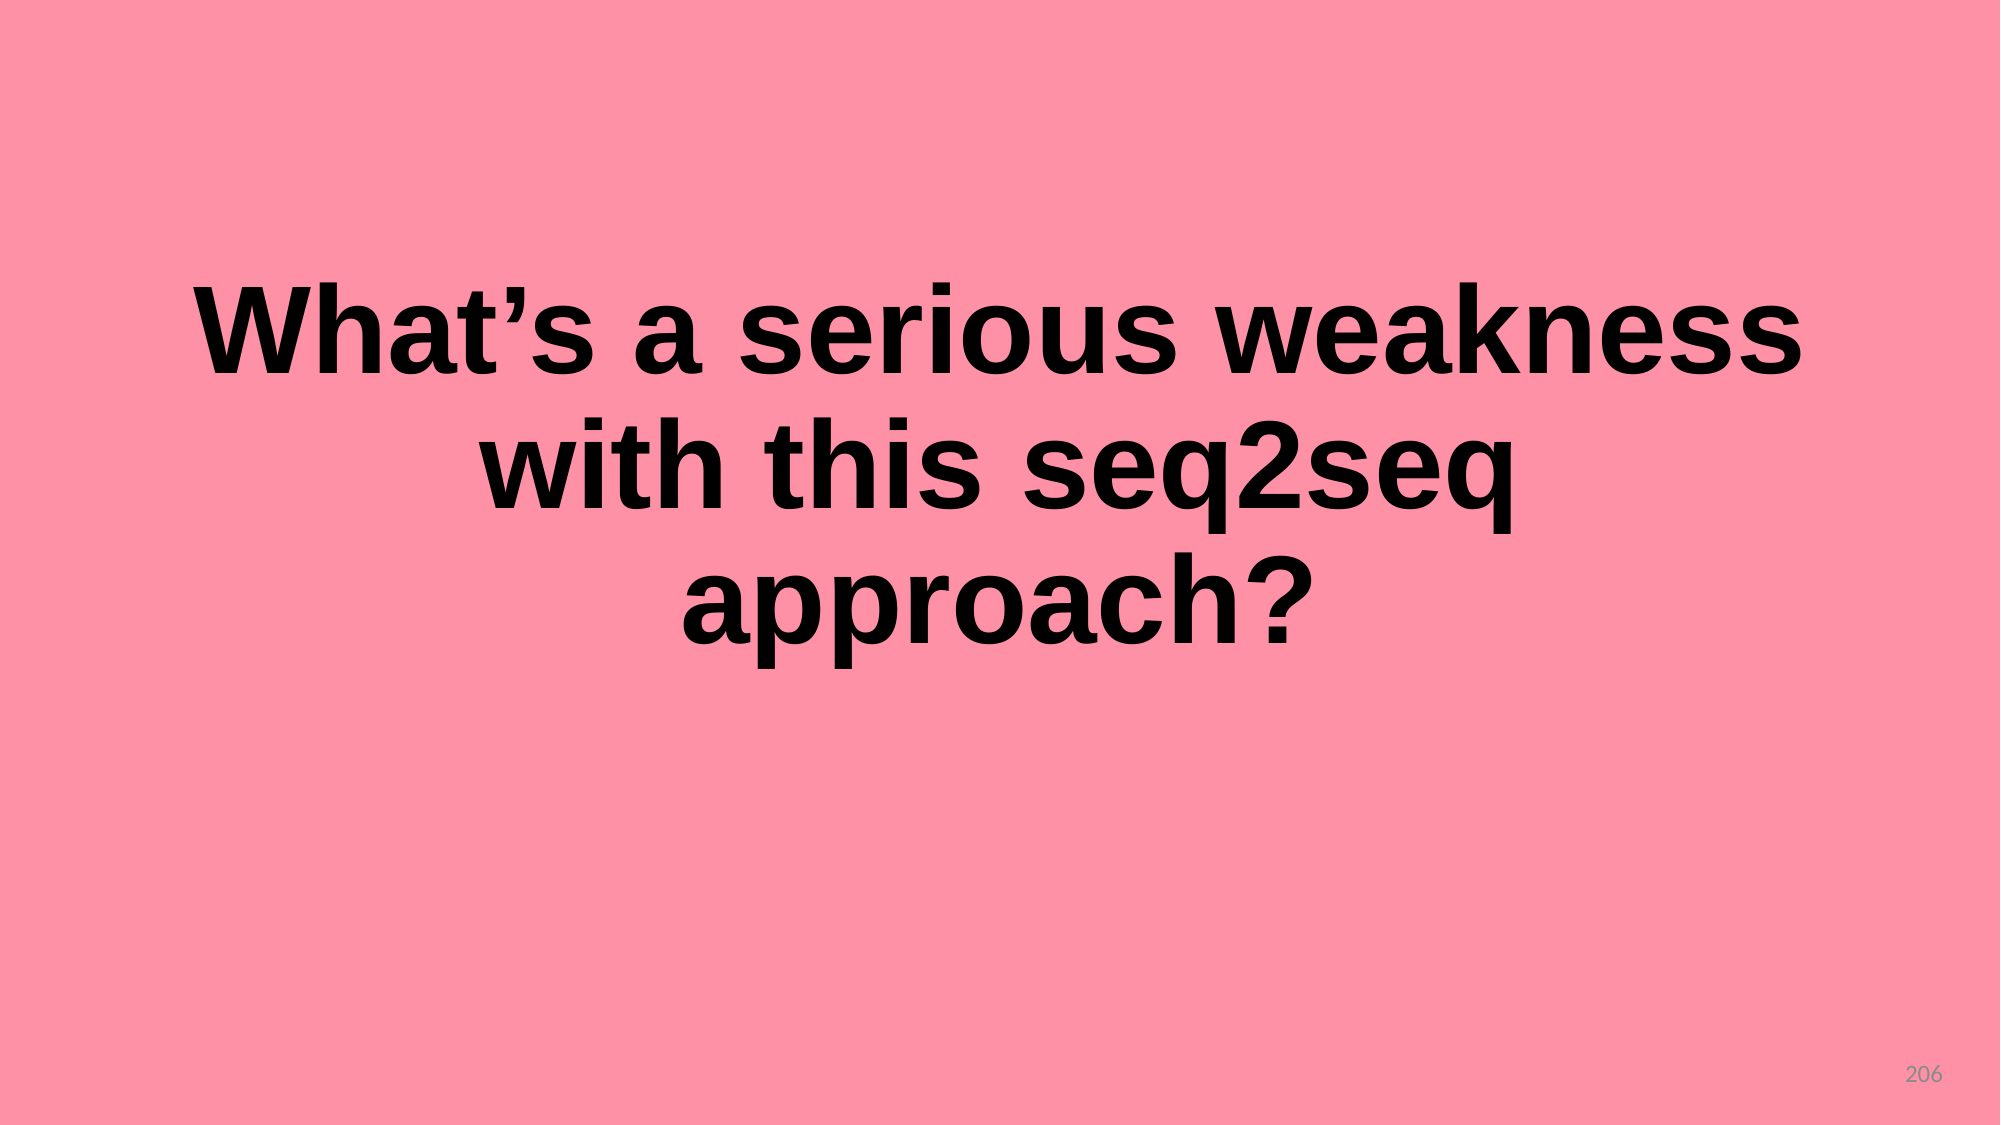

# What’s a serious weakness with this seq2seq approach?
206